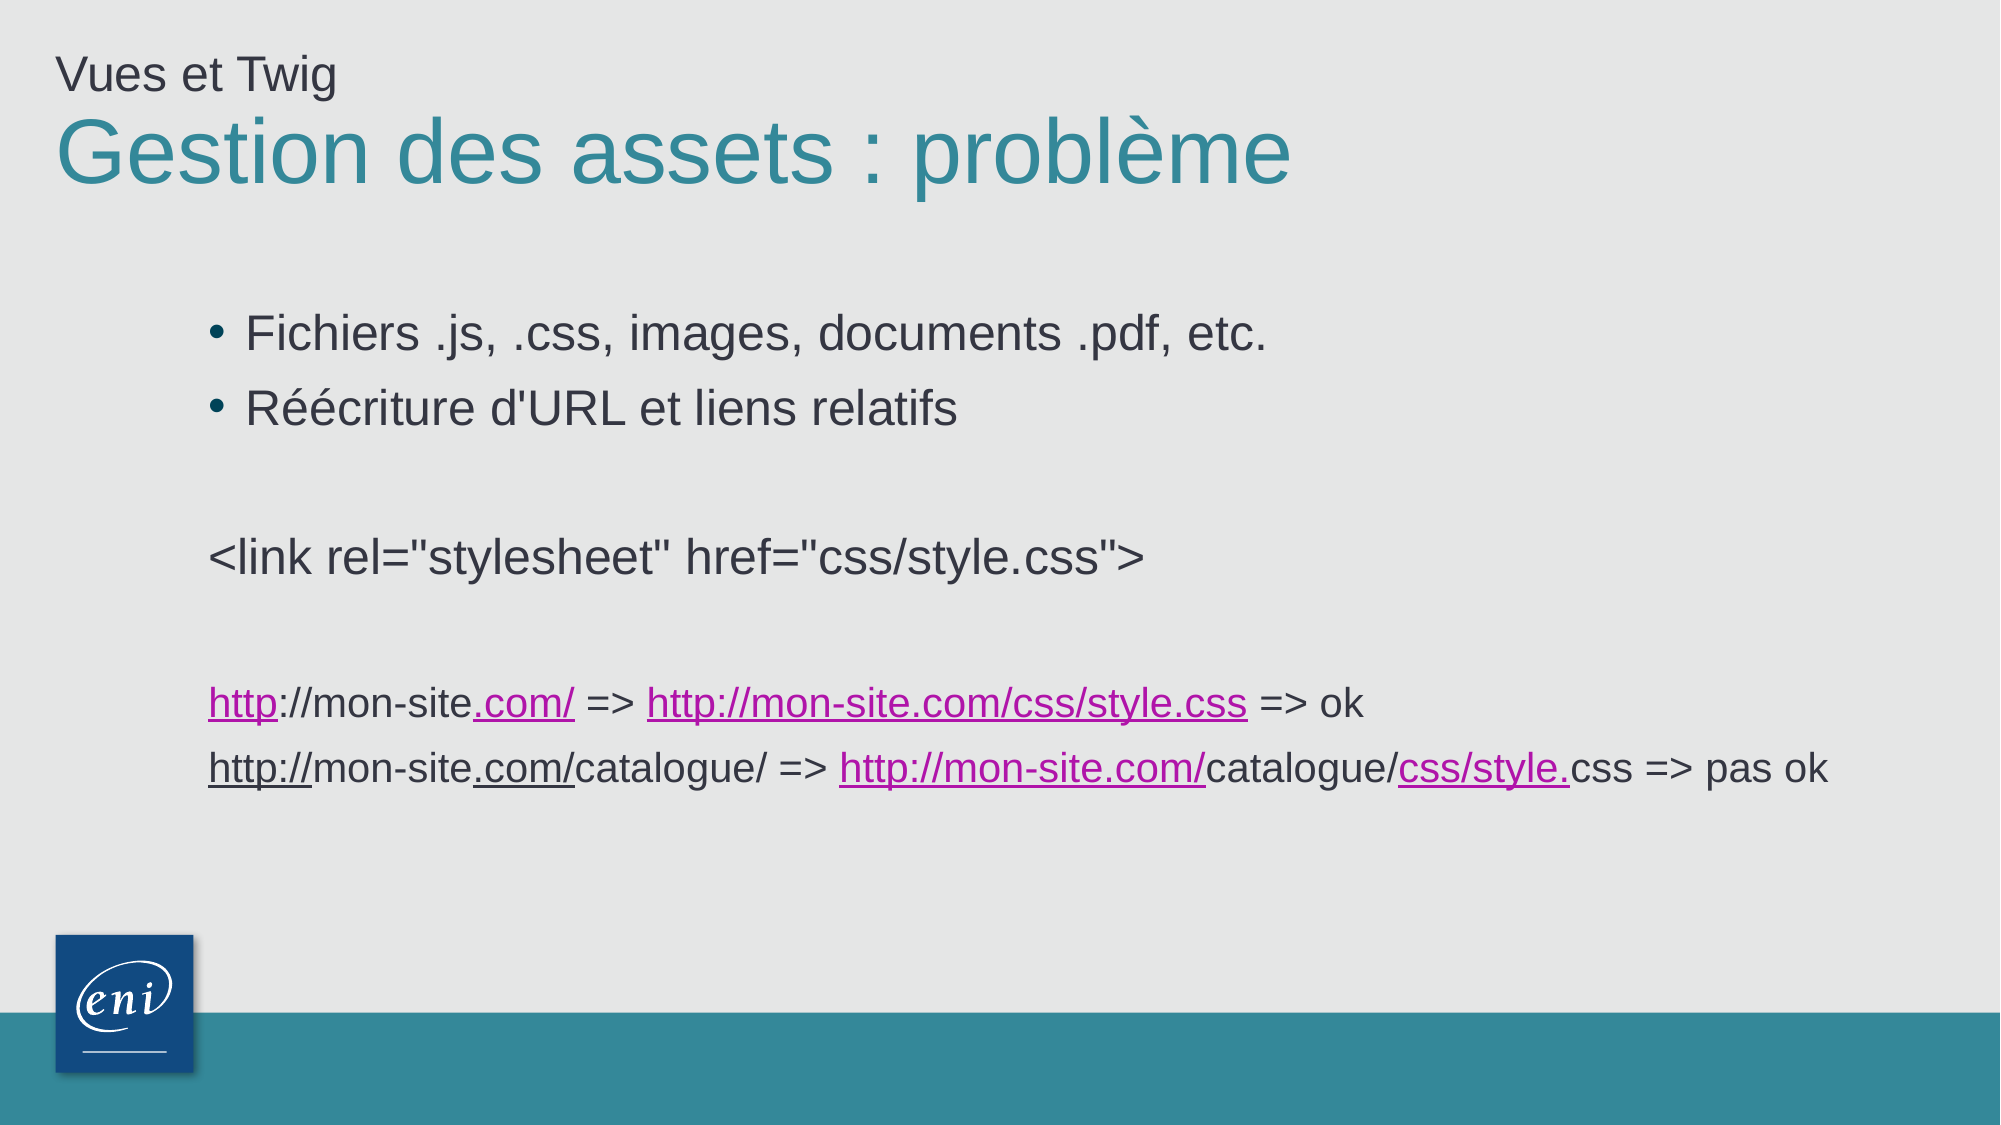

Vues et Twig
# Gestion des assets : problème
Fichiers .js, .css, images, documents .pdf, etc.
Réécriture d'URL et liens relatifs

<link rel="stylesheet" href="css/style.css">

http://mon-site.com/ => http://mon-site.com/css/style.css => ok
http://mon-site.com/catalogue/ => http://mon-site.com/catalogue/css/style.css => pas ok